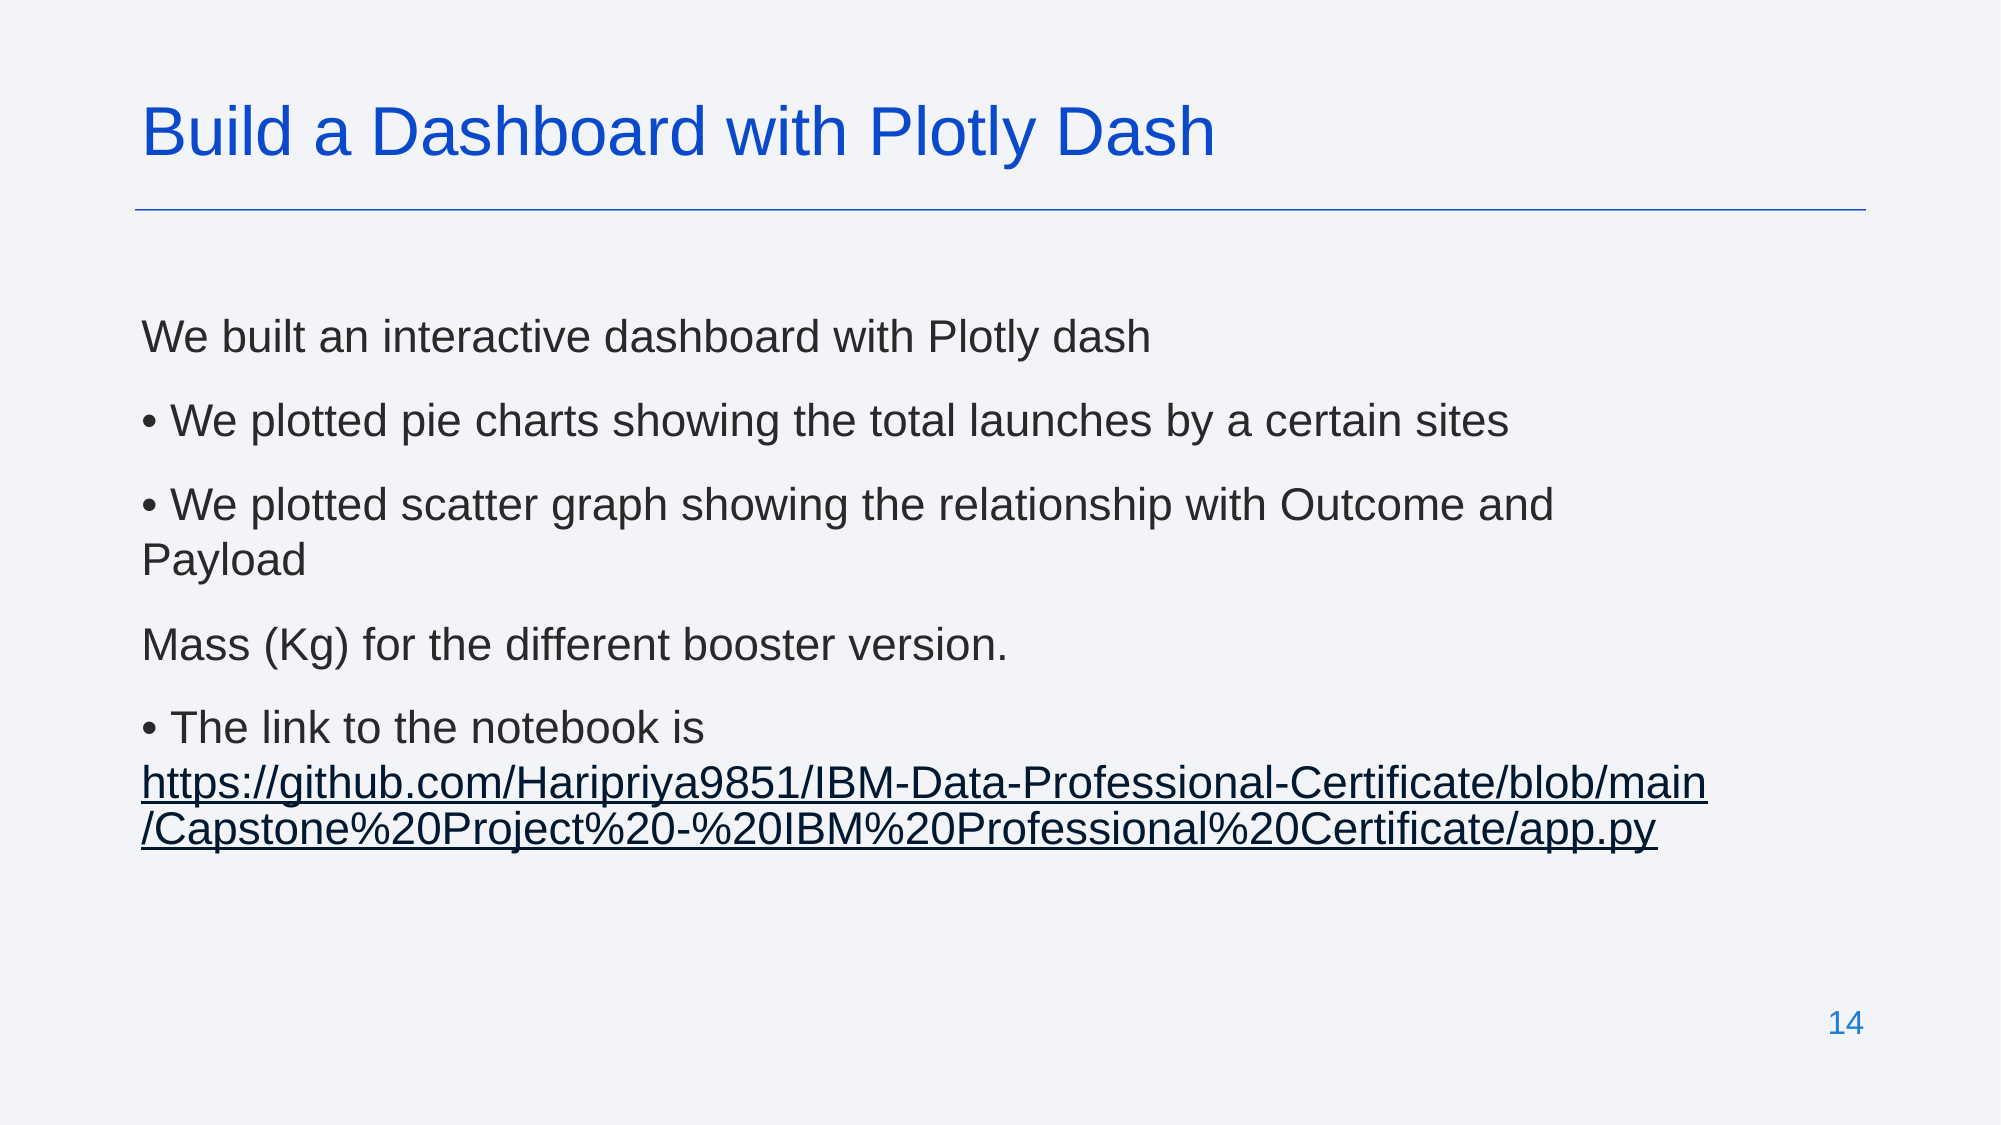

Build a Dashboard with Plotly Dash
We built an interactive dashboard with Plotly dash
• We plotted pie charts showing the total launches by a certain sites
• We plotted scatter graph showing the relationship with Outcome and Payload
Mass (Kg) for the different booster version.
• The link to the notebook is https://github.com/Haripriya9851/IBM-Data-Professional-Certificate/blob/main/Capstone%20Project%20-%20IBM%20Professional%20Certificate/app.py
14